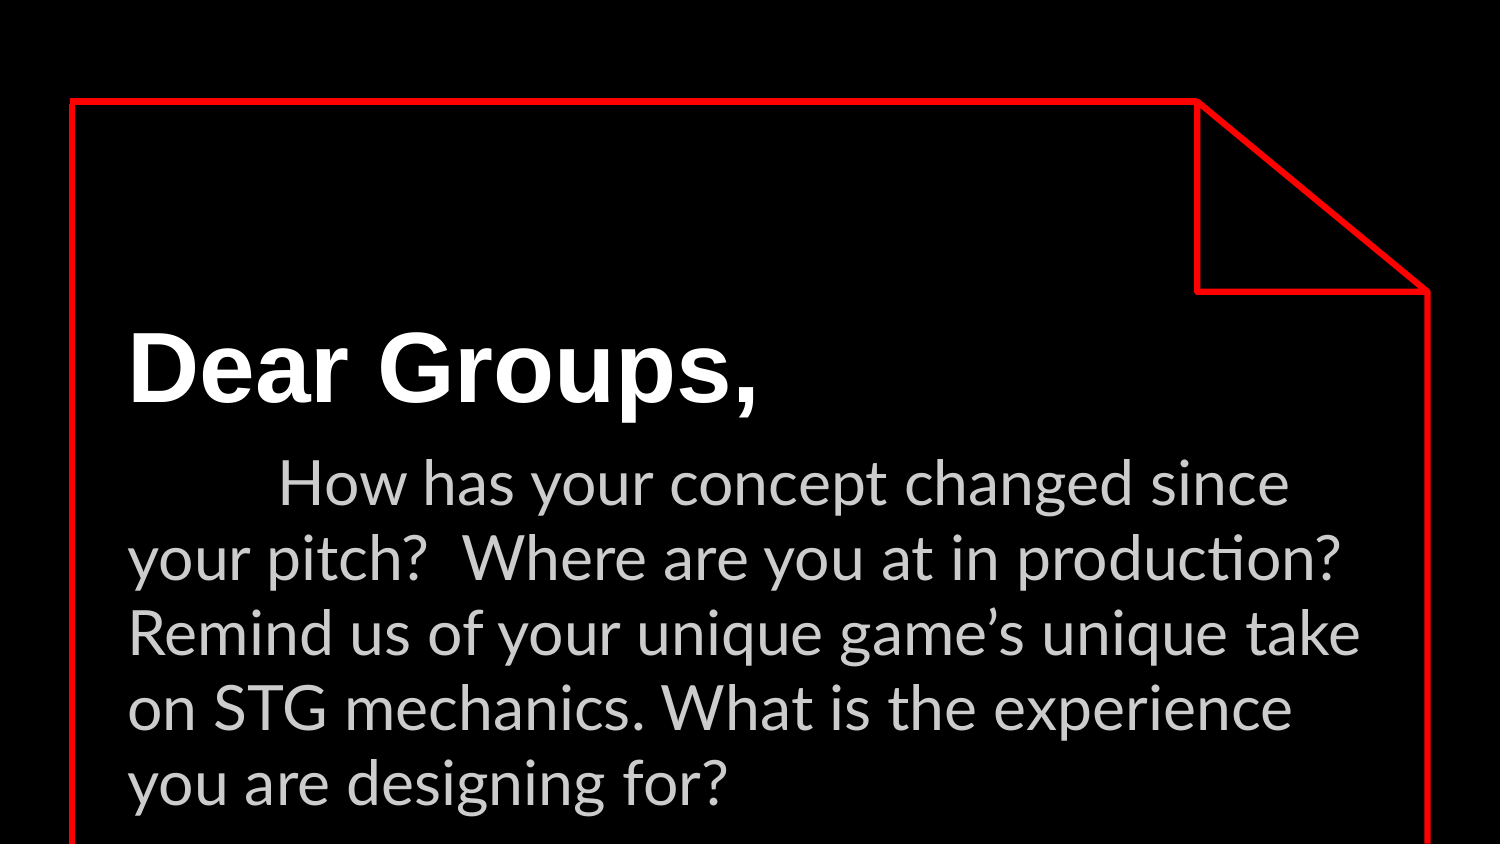

# Dear Groups,
	How has your concept changed since your pitch?  Where are you at in production?  Remind us of your unique game’s unique take on STG mechanics. What is the experience you are designing for?